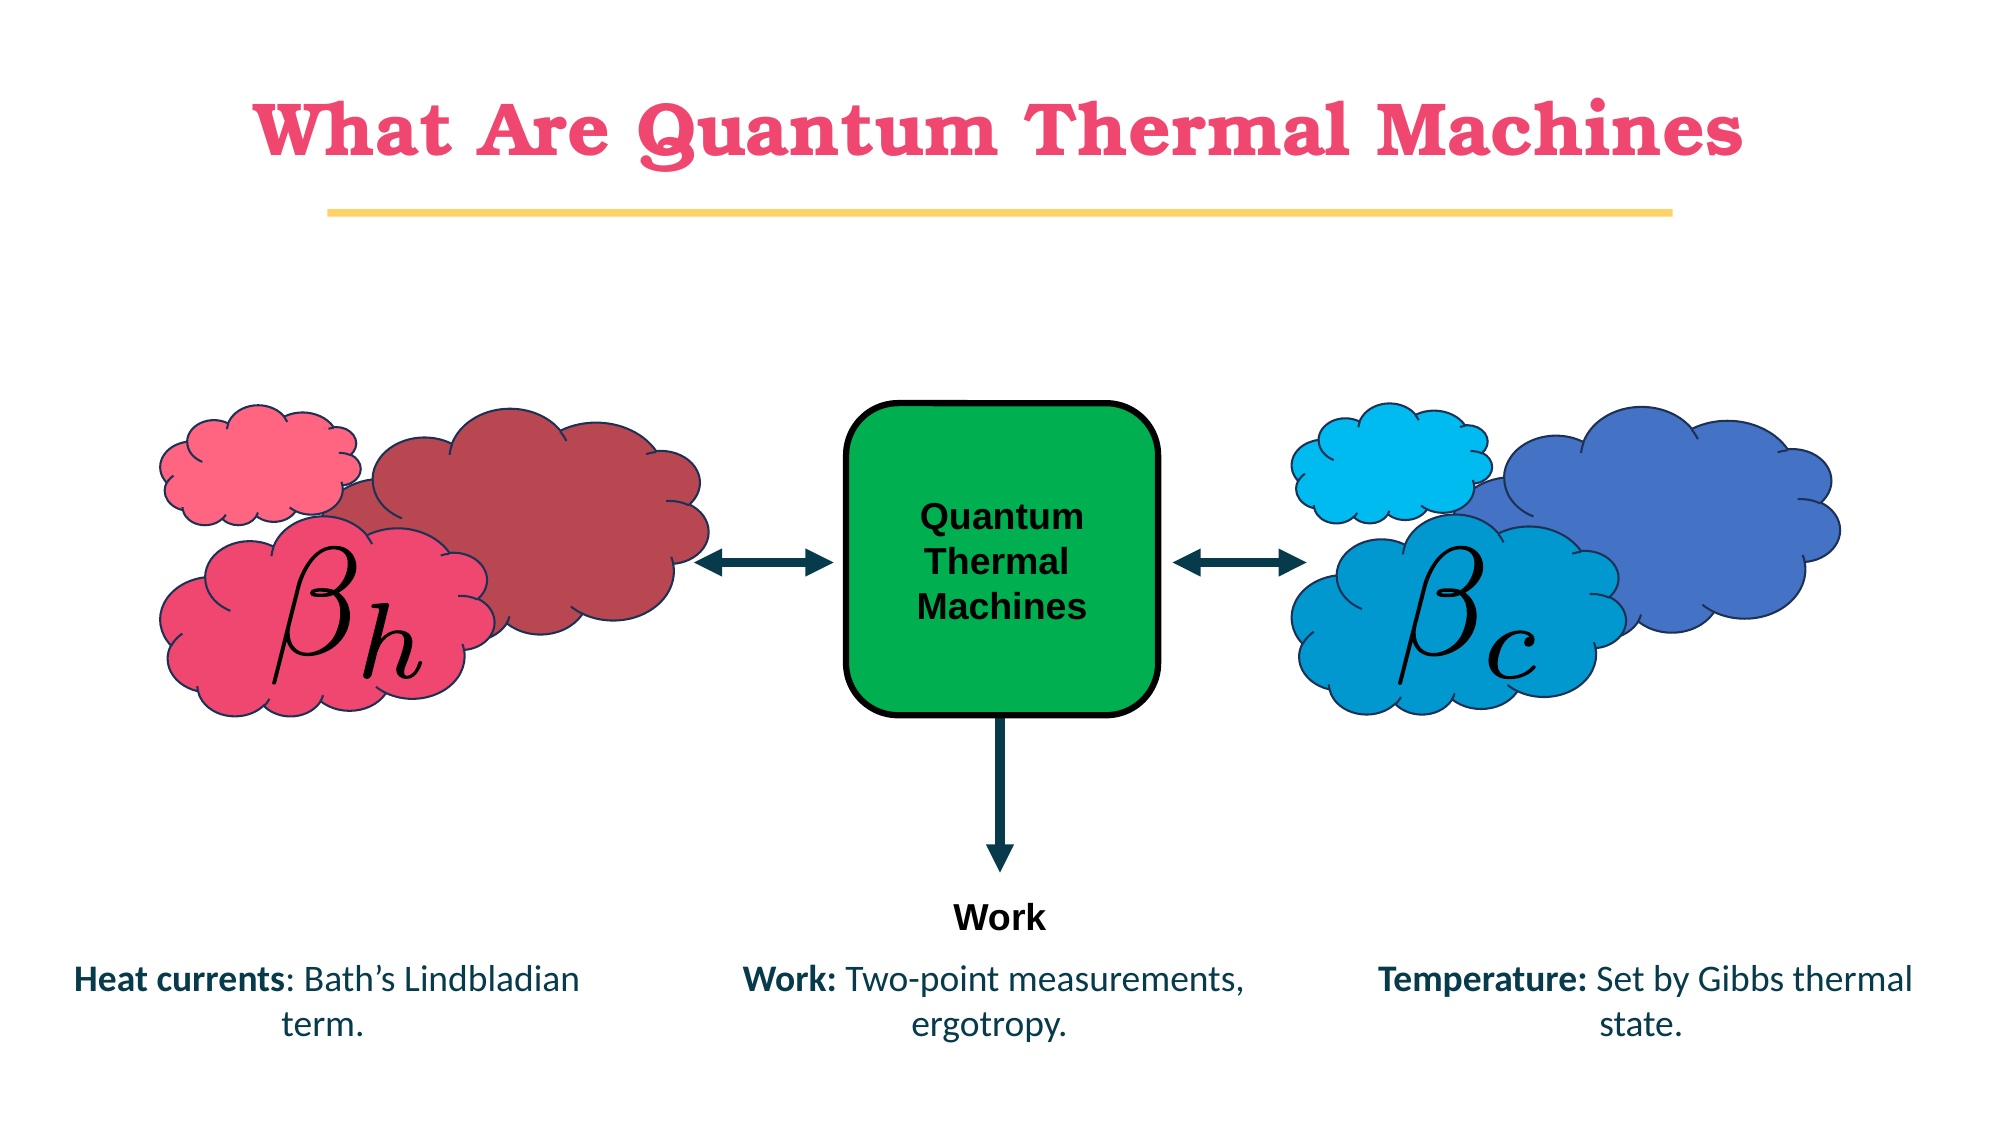

# What Are Quantum Thermal Machines

Quantum
Thermal
Machines

Work
Work: Two-point measurements, ergotropy.
Temperature: Set by Gibbs thermal state.
Heat currents: Bath’s Lindbladian term.